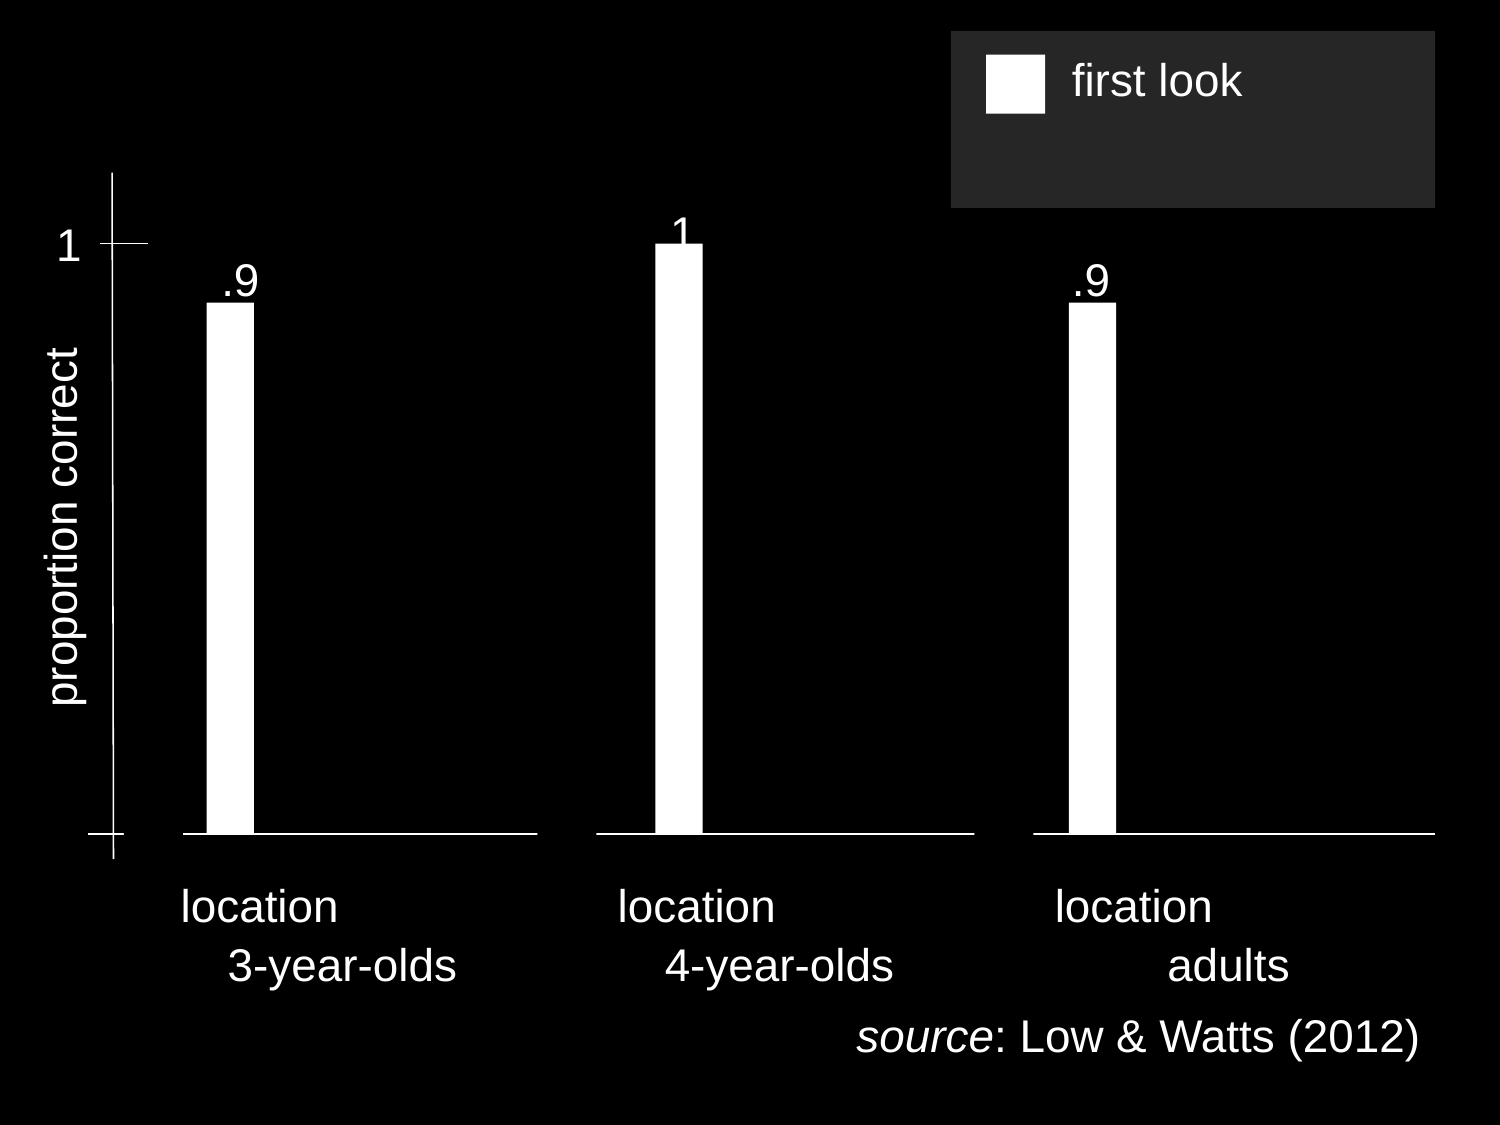

first look

1
1
.9
.9

proportion correct

location
location
location
3-year-olds
4-year-olds
adults
source: Low & Watts (2012)